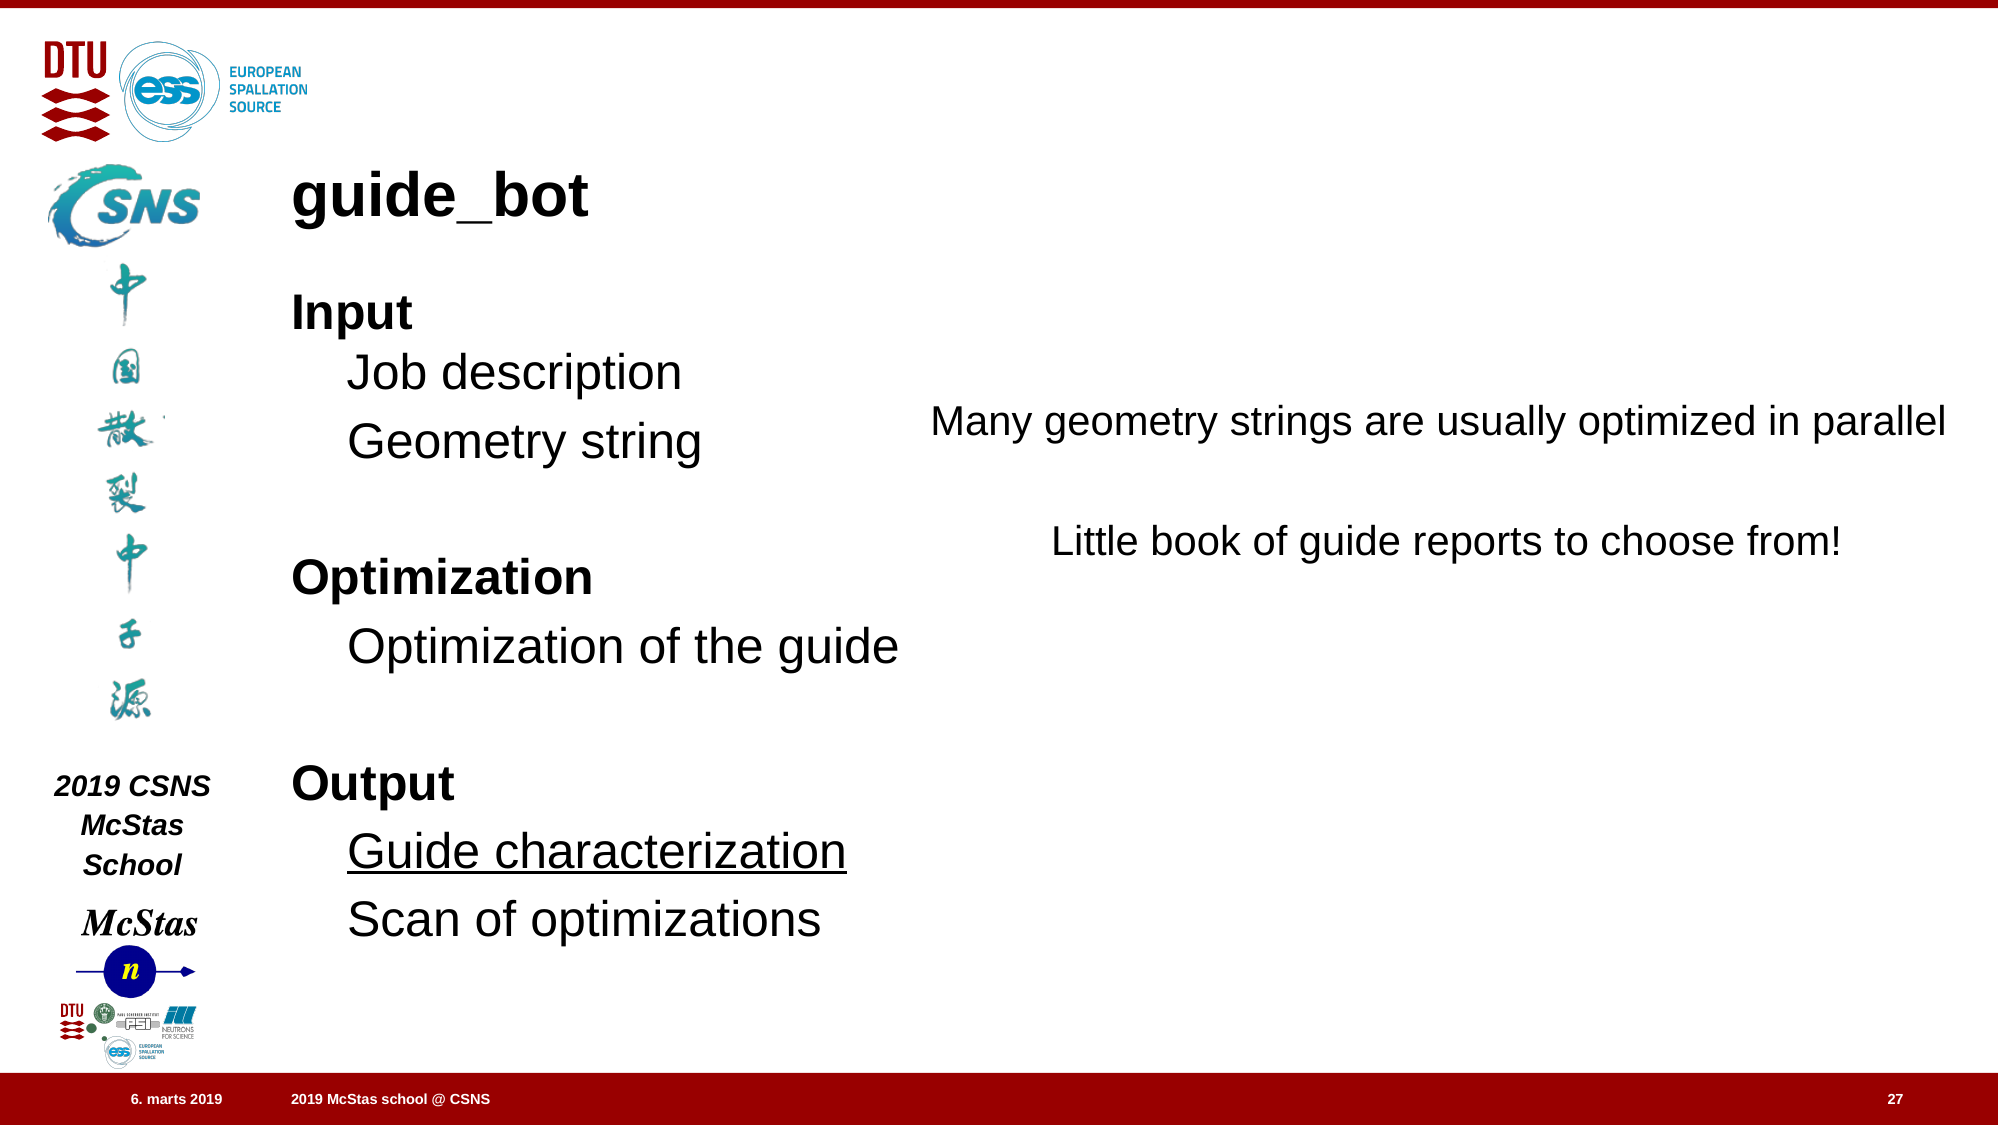

# guide_bot
Input
    Job description
    Geometry string

Optimization
    Optimization of the guide

Output
    Guide characterization
    Scan of optimizations
Many geometry strings are usually optimized in parallel
Little book of guide reports to choose from!
27